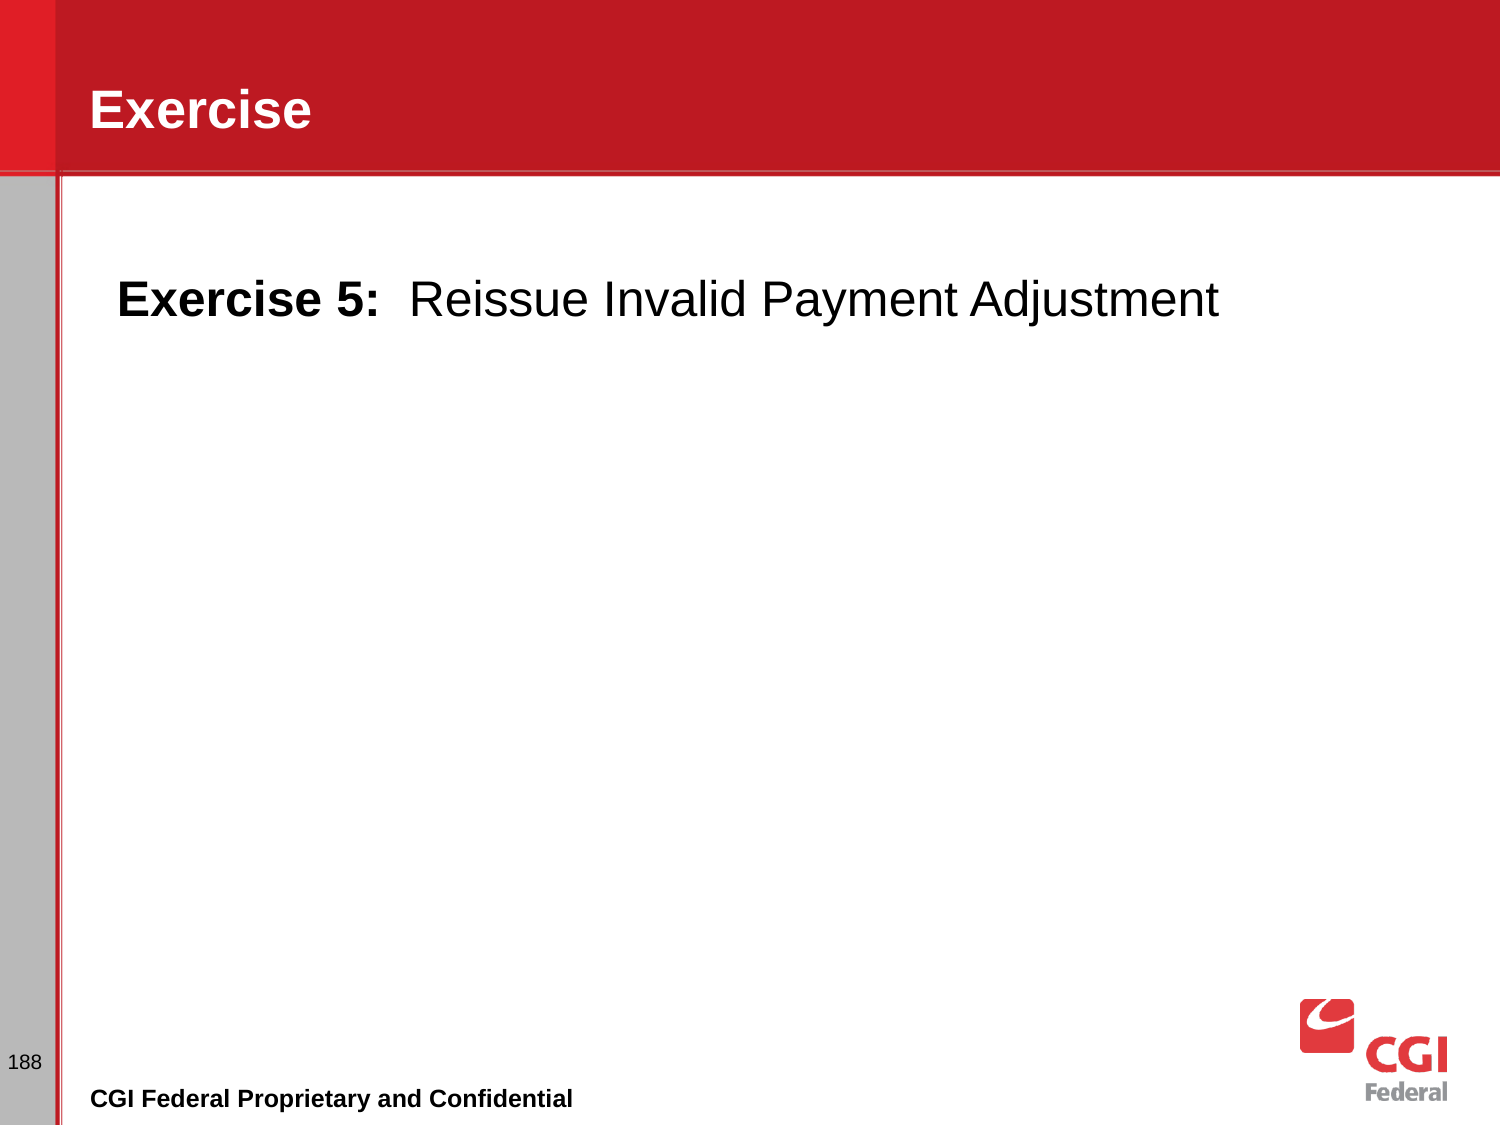

# Exercise

Exercise 5:  Reissue Invalid Payment Adjustment
188
CGI Federal Proprietary and Confidential